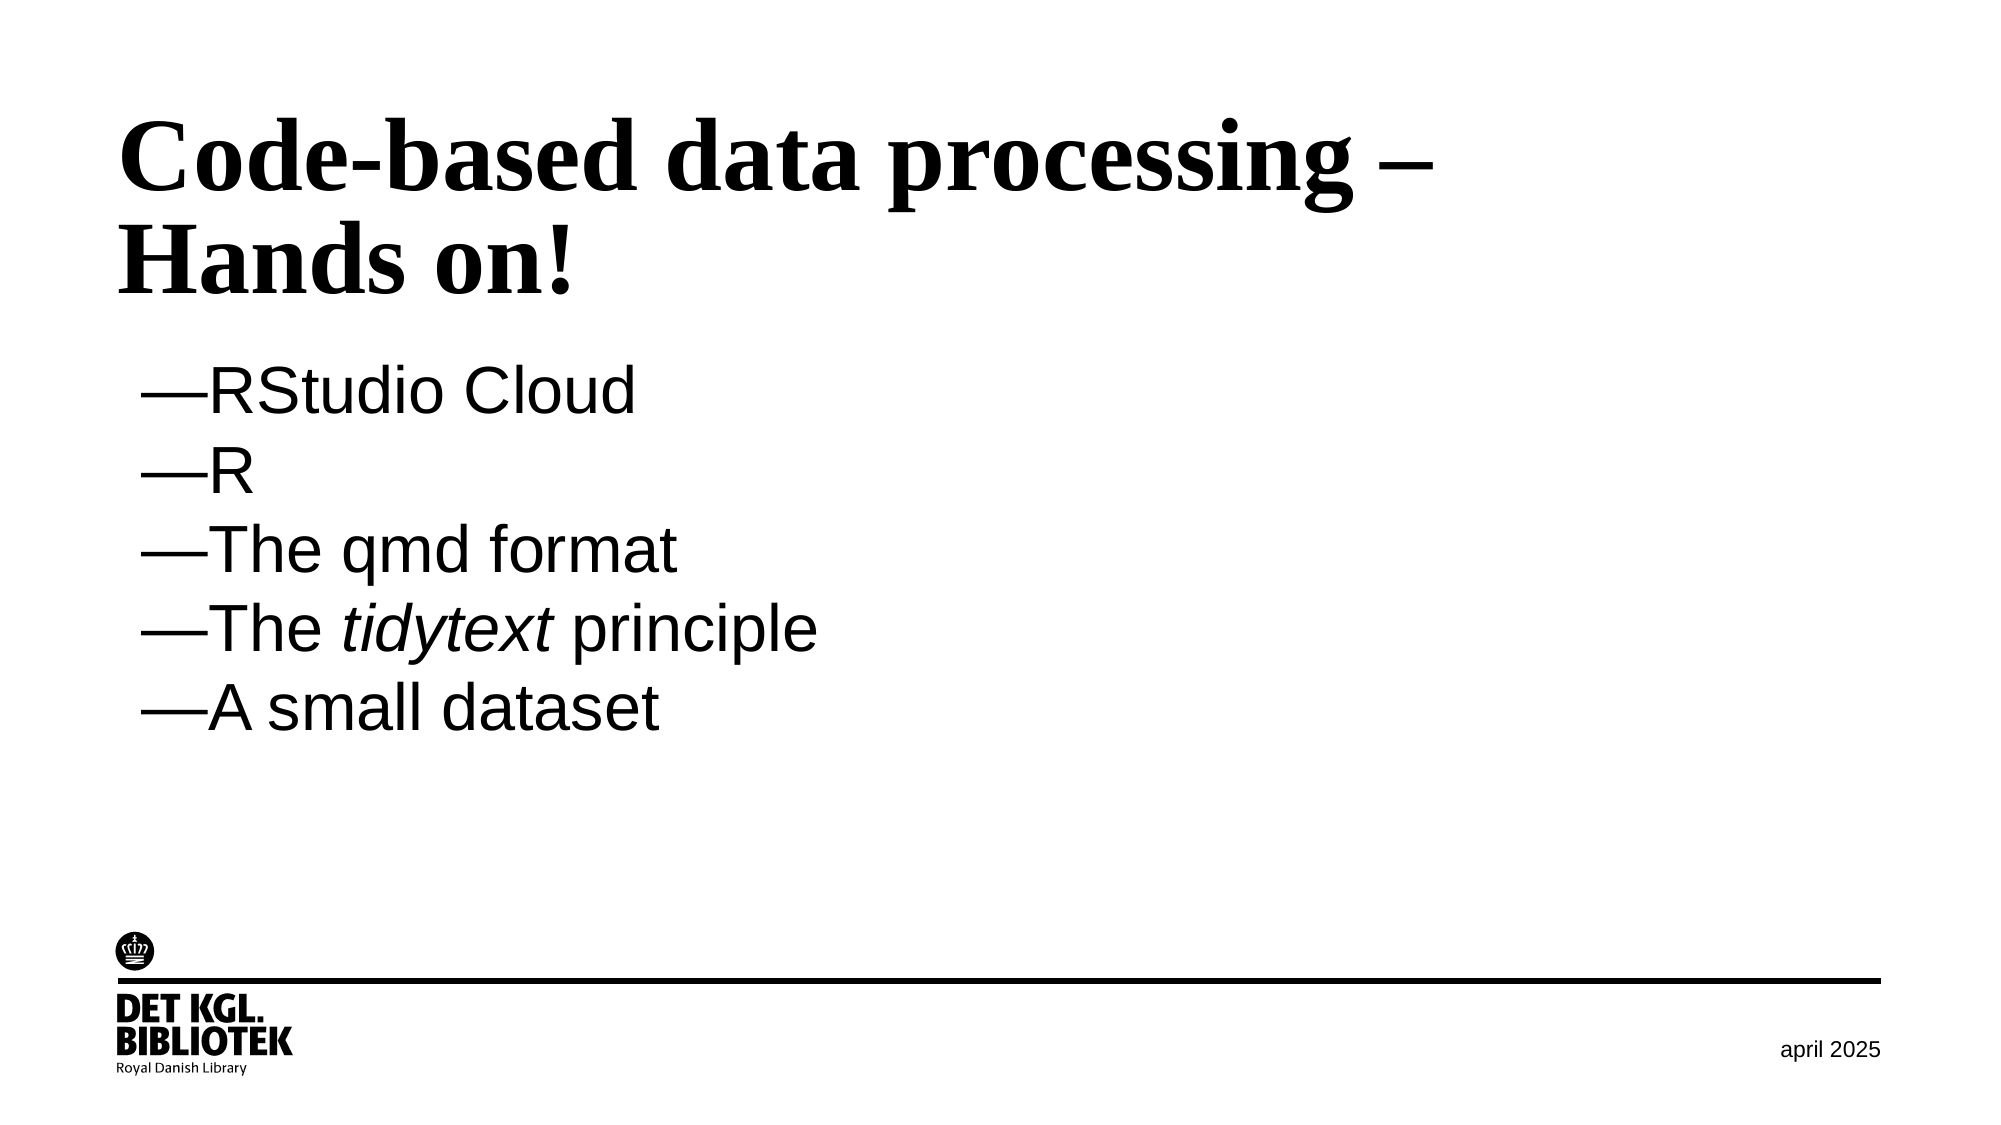

# Code-based data processing – Hands on!
RStudio Cloud
R
The qmd format
The tidytext principle
A small dataset
april 2025